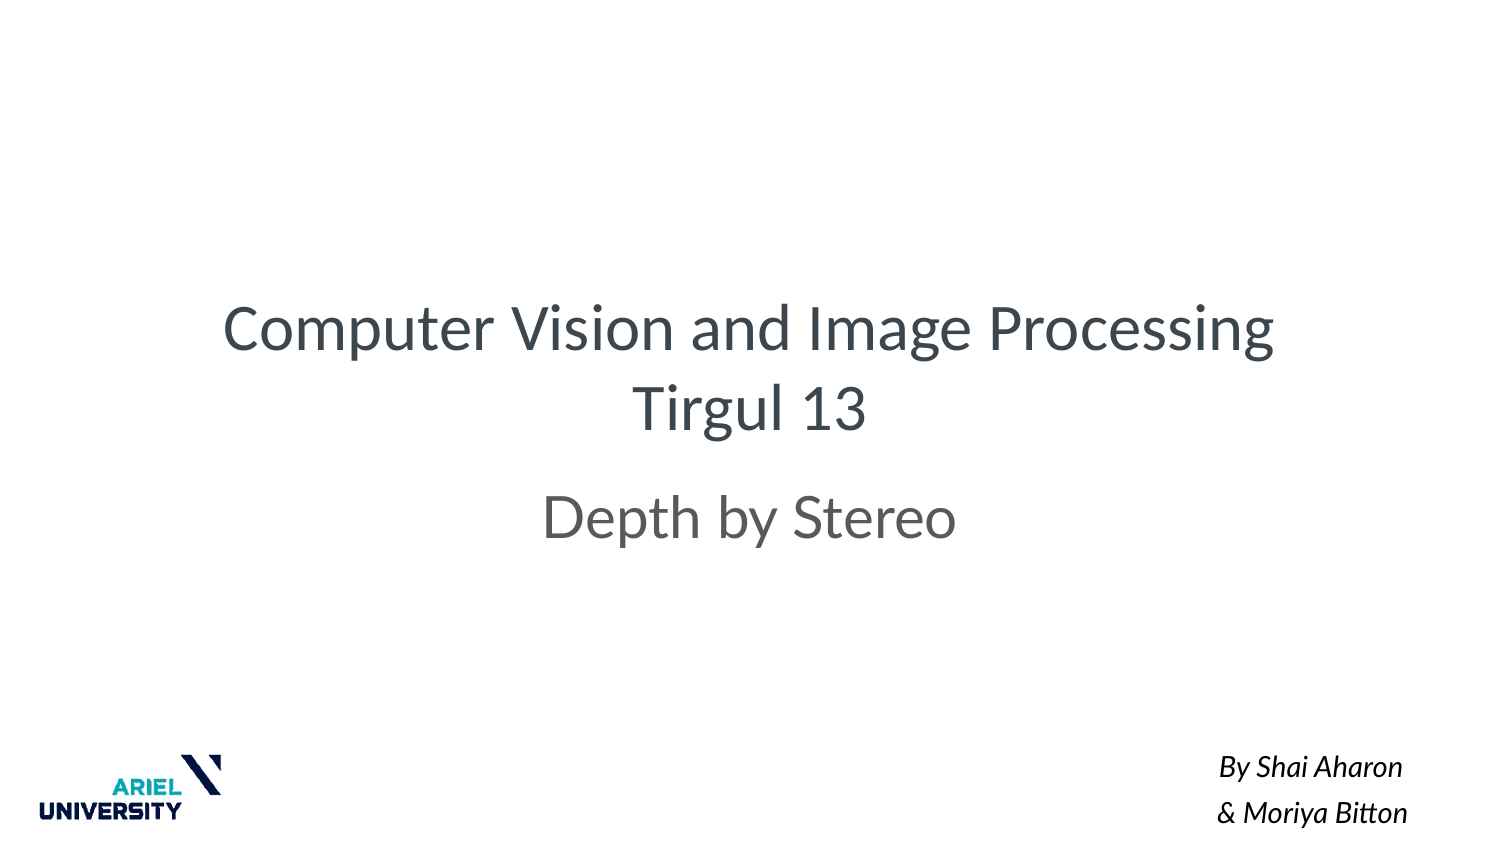

# Computer Vision and Image Processing
Tirgul 13
Depth by Stereo
& Moriya Bitton